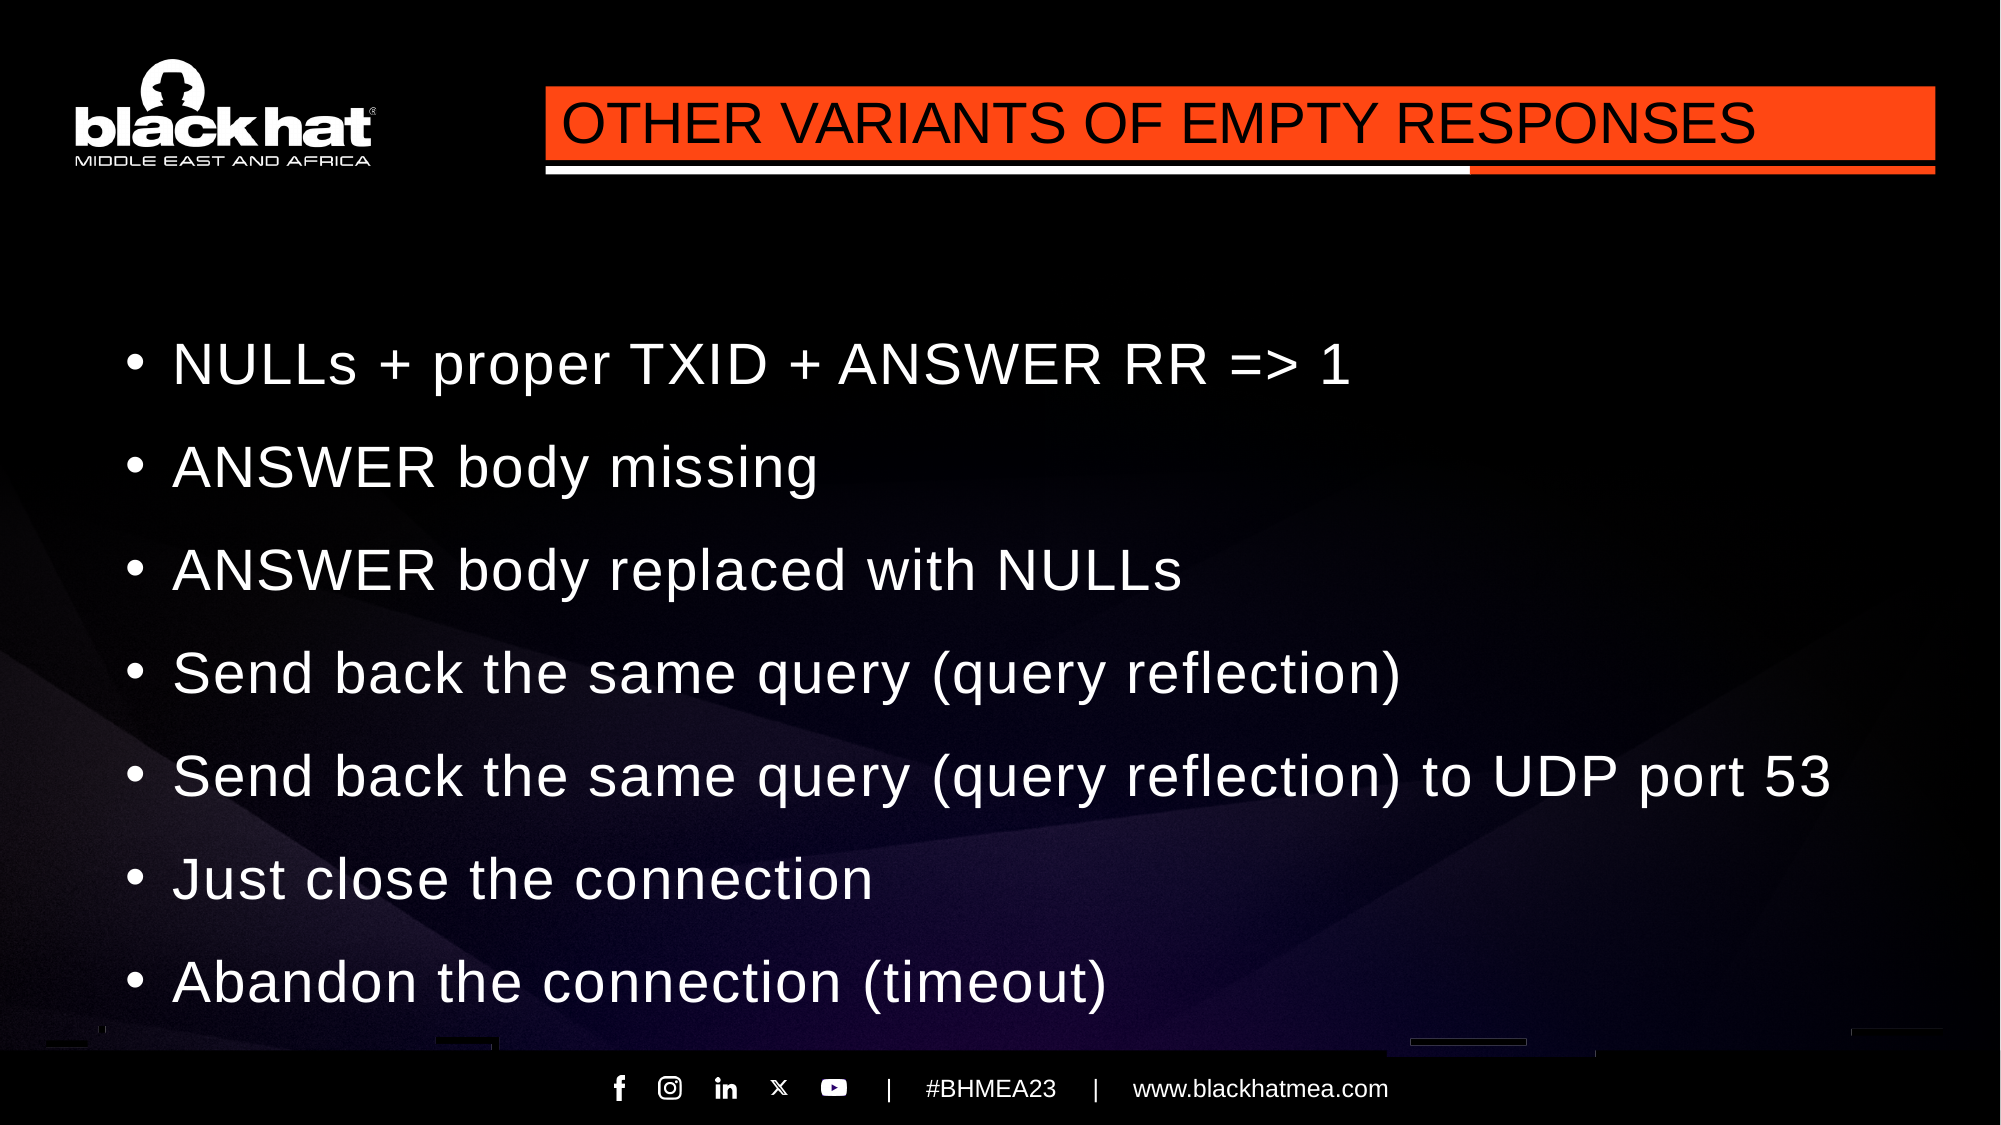

OTHER VARIANTS OF EMPTY RESPONSES

NULLs + proper TXID + ANSWER RR => 1

ANSWER body missing

ANSWER body replaced with NULLs

Send back the same query (query reflection)

Send back the same query (query reflection) to UDP port 53

Just close the connection

Abandon the connection (timeout)